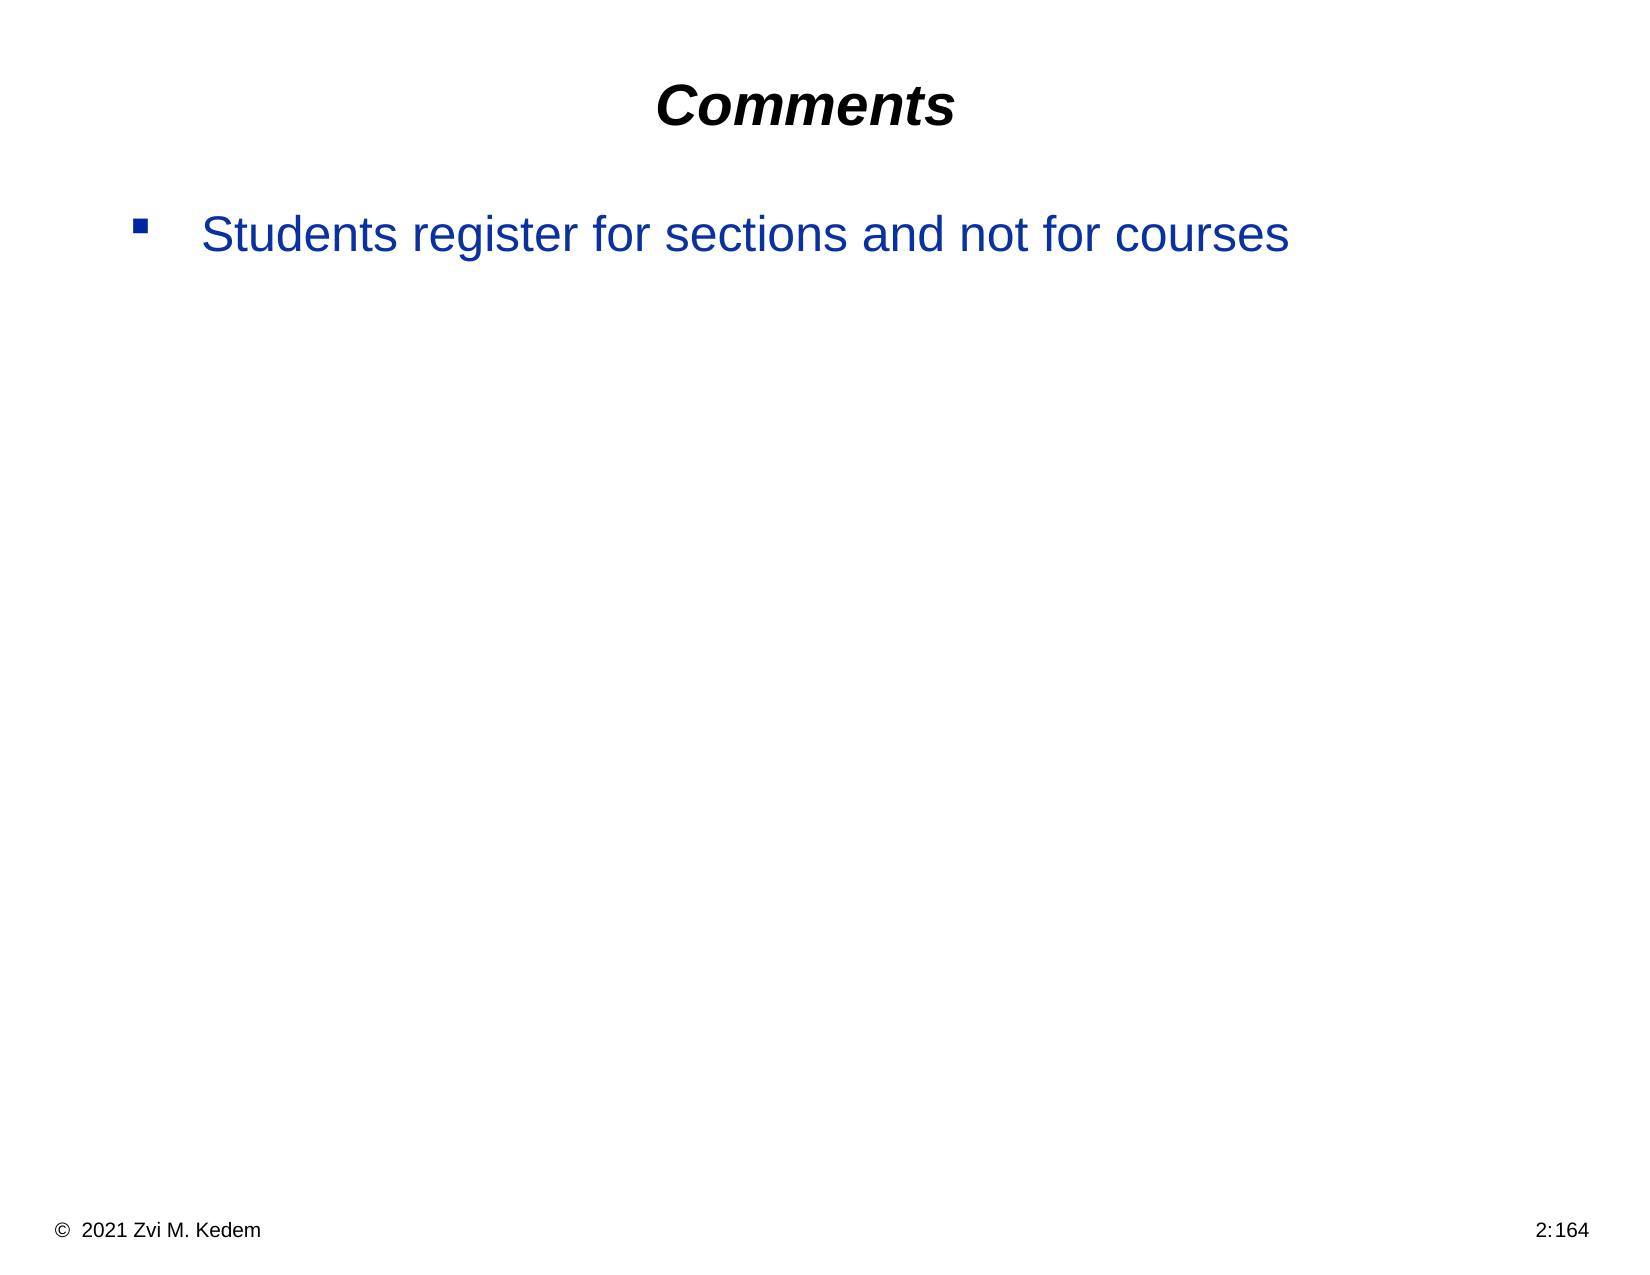

# Comments
Students register for sections and not for courses